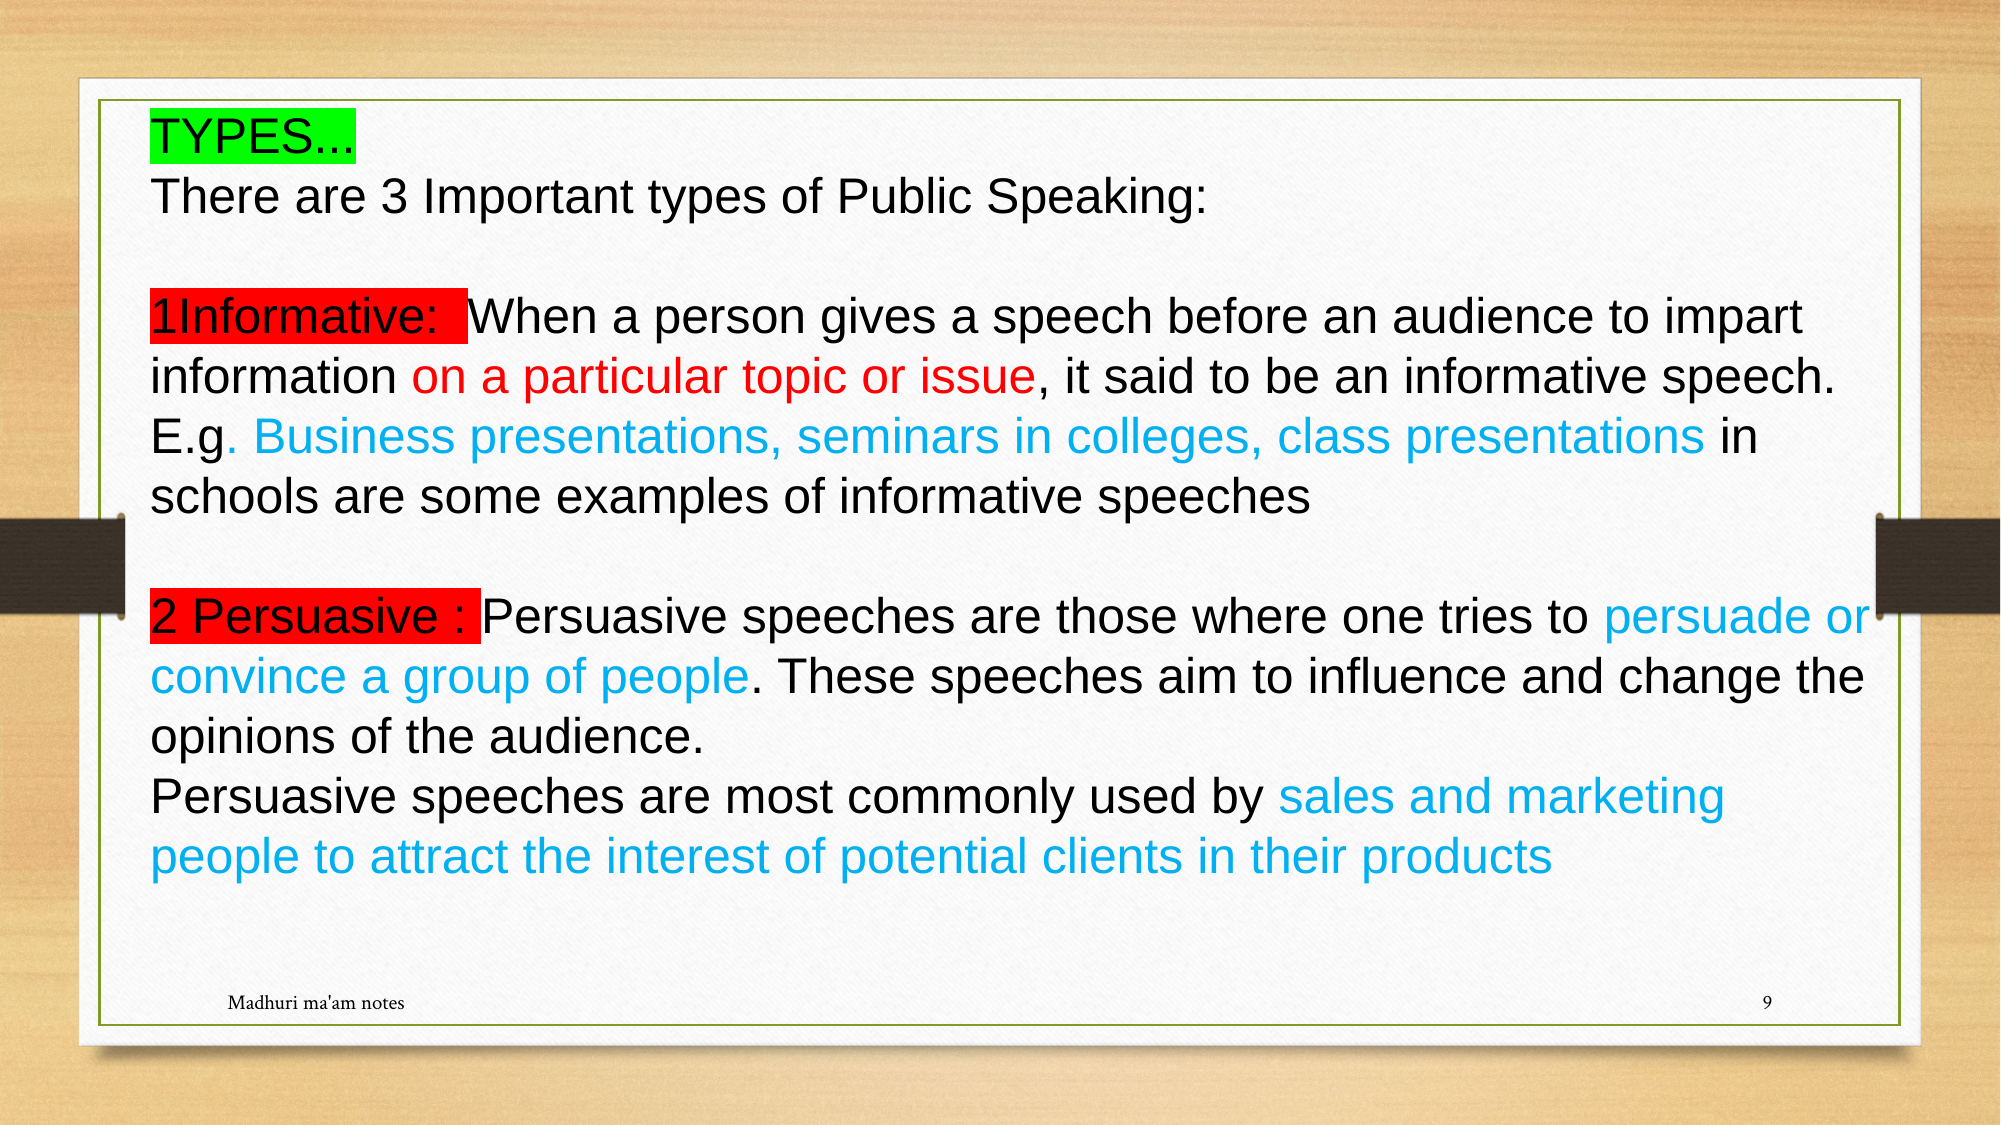

TYPES...
There are 3 Important types of Public Speaking:

1Informative:  When a person gives a speech before an audience to impart information on a particular topic or issue, it said to be an informative speech.
E.g. Business presentations, seminars in colleges, class presentations in schools are some examples of informative speeches

2 Persuasive : Persuasive speeches are those where one tries to persuade or convince a group of people. These speeches aim to influence and change the opinions of the audience.
Persuasive speeches are most commonly used by sales and marketing people to attract the interest of potential clients in their products
Madhuri ma'am notes
9